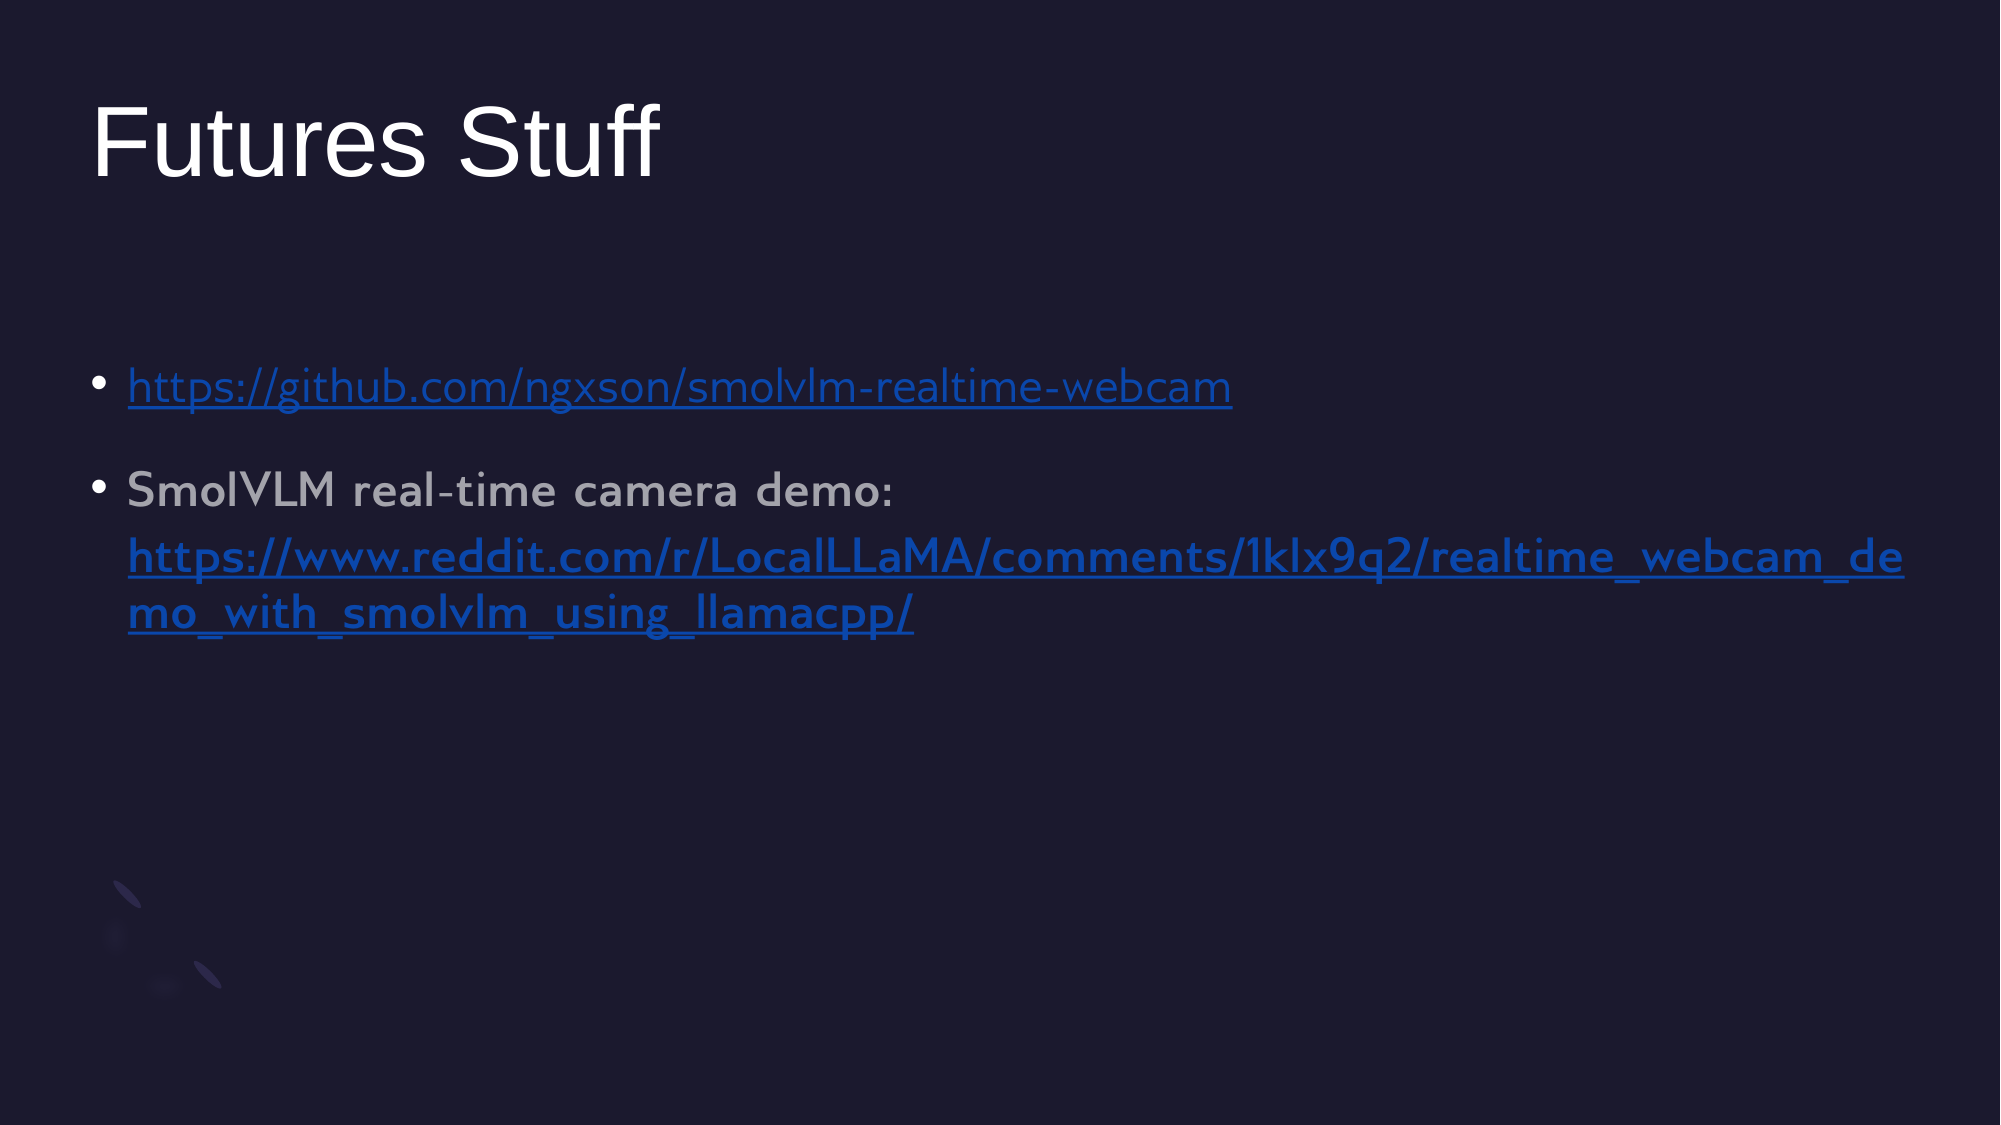

# Futures Stuff
https://github.com/ngxson/smolvlm-realtime-webcam
SmolVLM real-time camera demo: https://www.reddit.com/r/LocalLLaMA/comments/1klx9q2/realtime_webcam_demo_with_smolvlm_using_llamacpp/